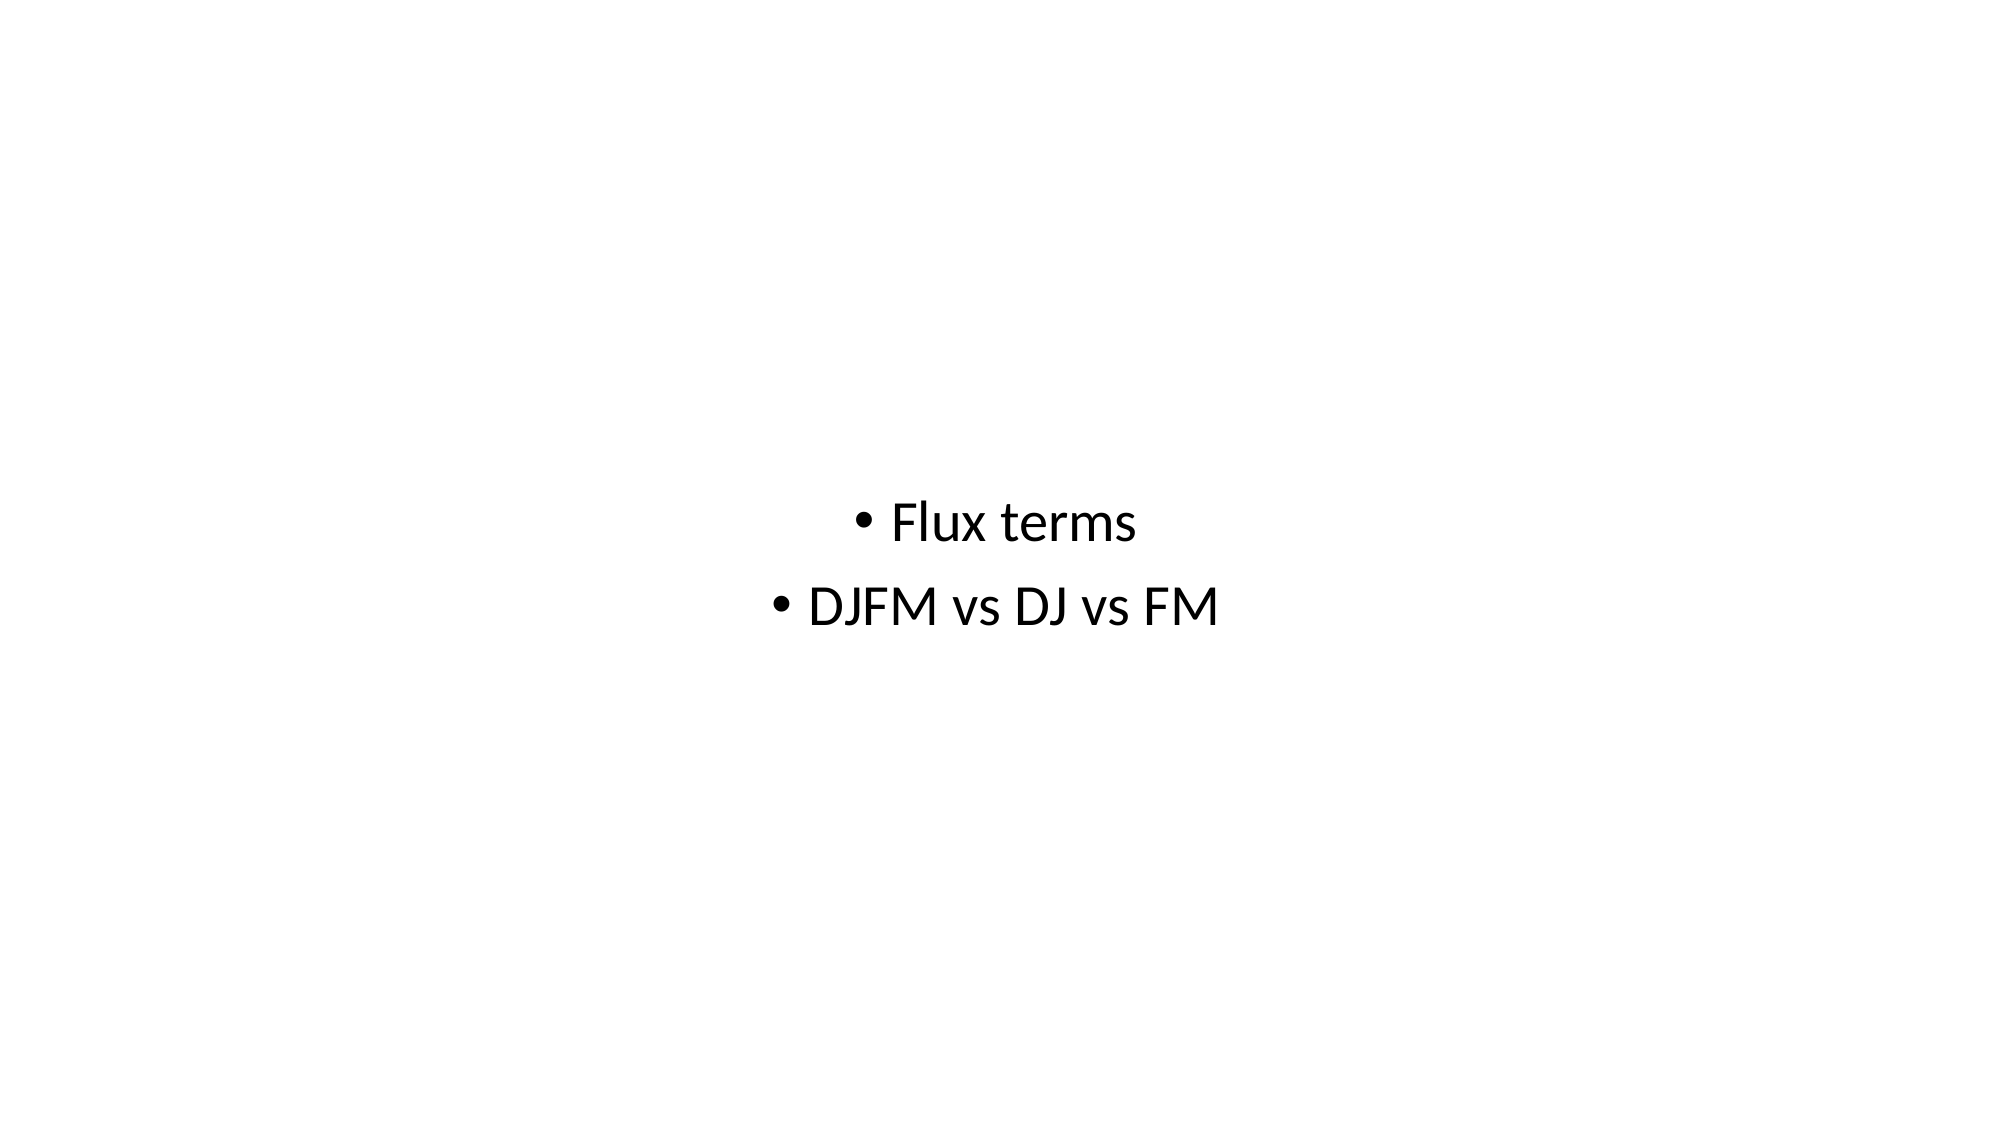

Flux terms
DJFM vs DJ vs FM